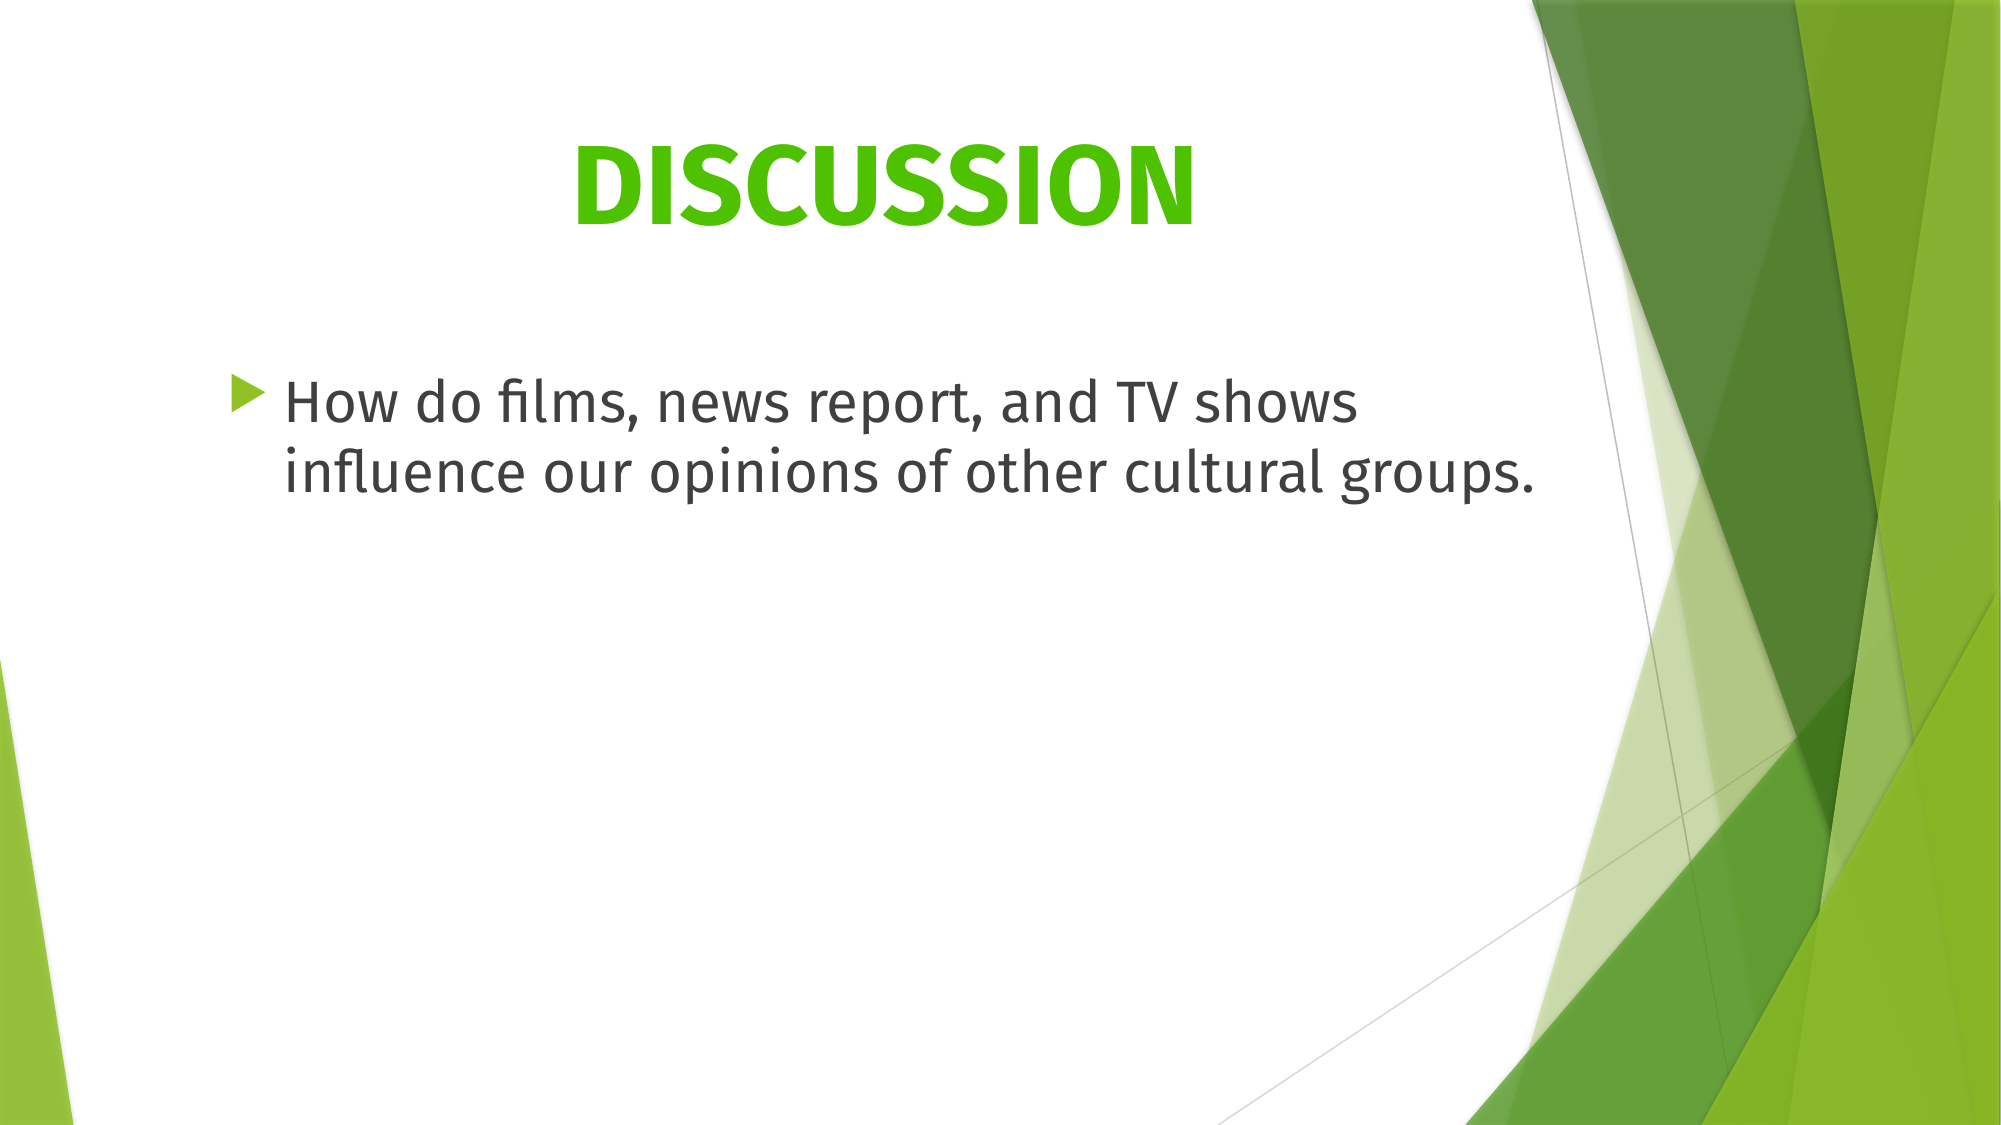

DISCUSSION
How do films, news report, and TV shows influence our opinions of other cultural groups.